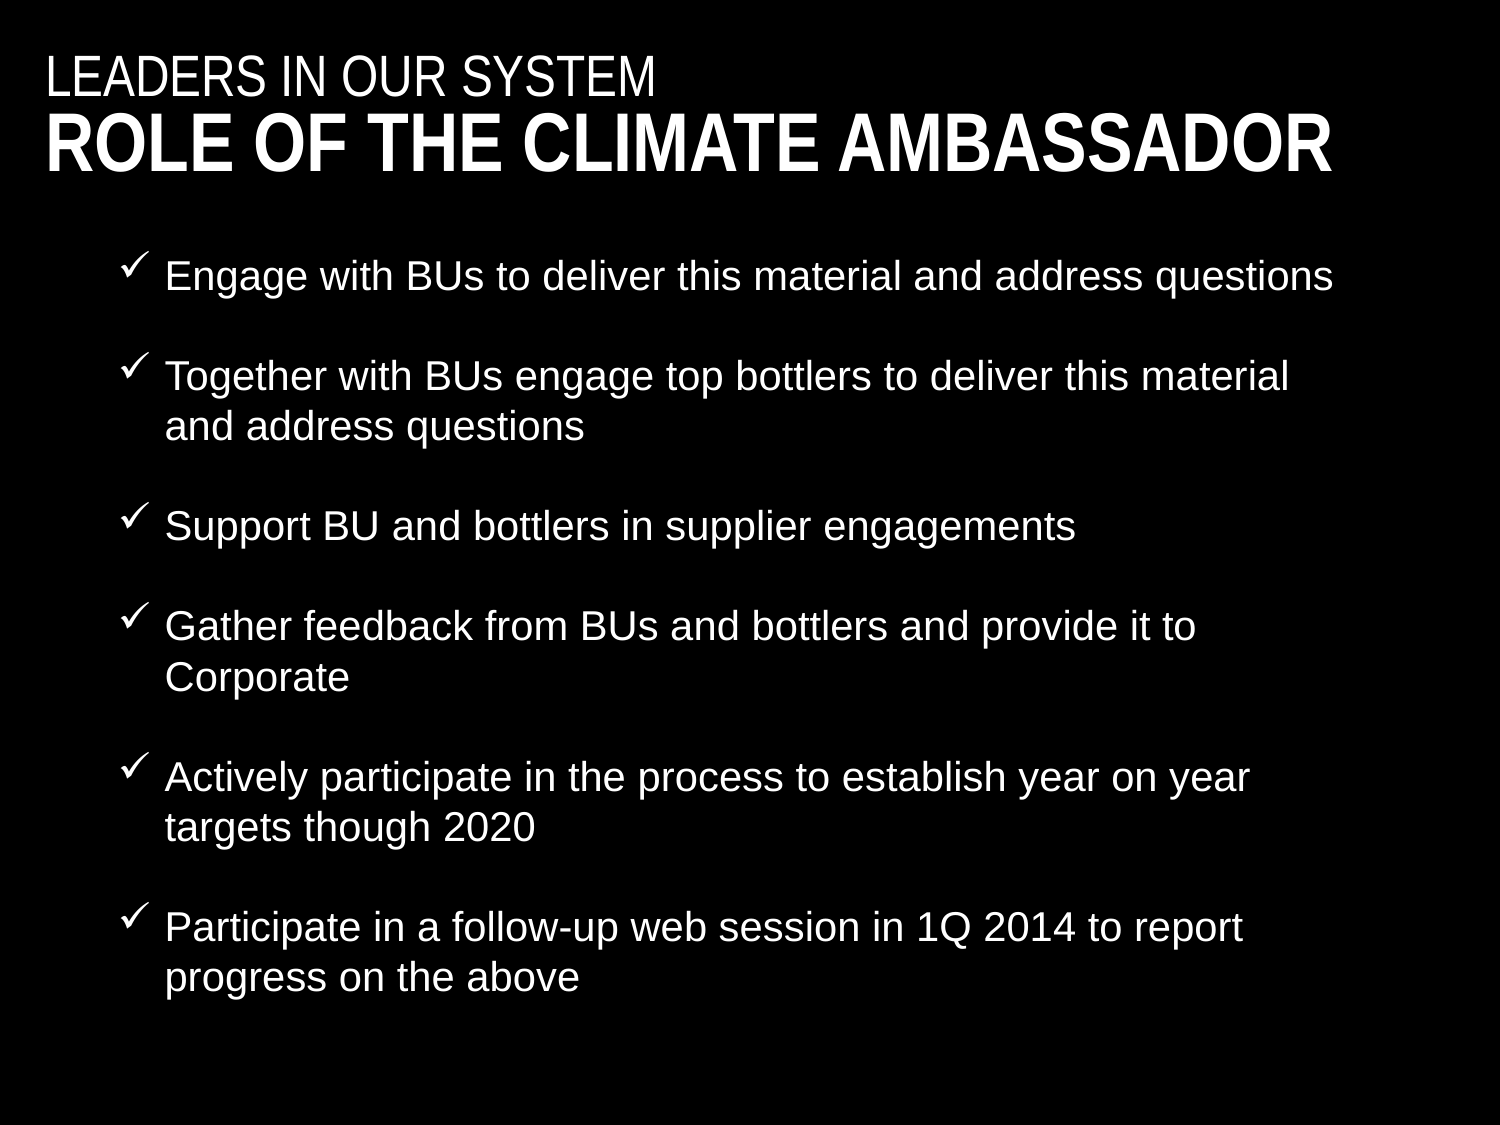

LEADERS IN OUR SYSTEM
ROLE OF THE CLIMATE AMBASSADOR
Engage with BUs to deliver this material and address questions

Together with BUs engage top bottlers to deliver this material and address questions

Support BU and bottlers in supplier engagements

Gather feedback from BUs and bottlers and provide it to Corporate

Actively participate in the process to establish year on year targets though 2020

Participate in a follow-up web session in 1Q 2014 to report progress on the above